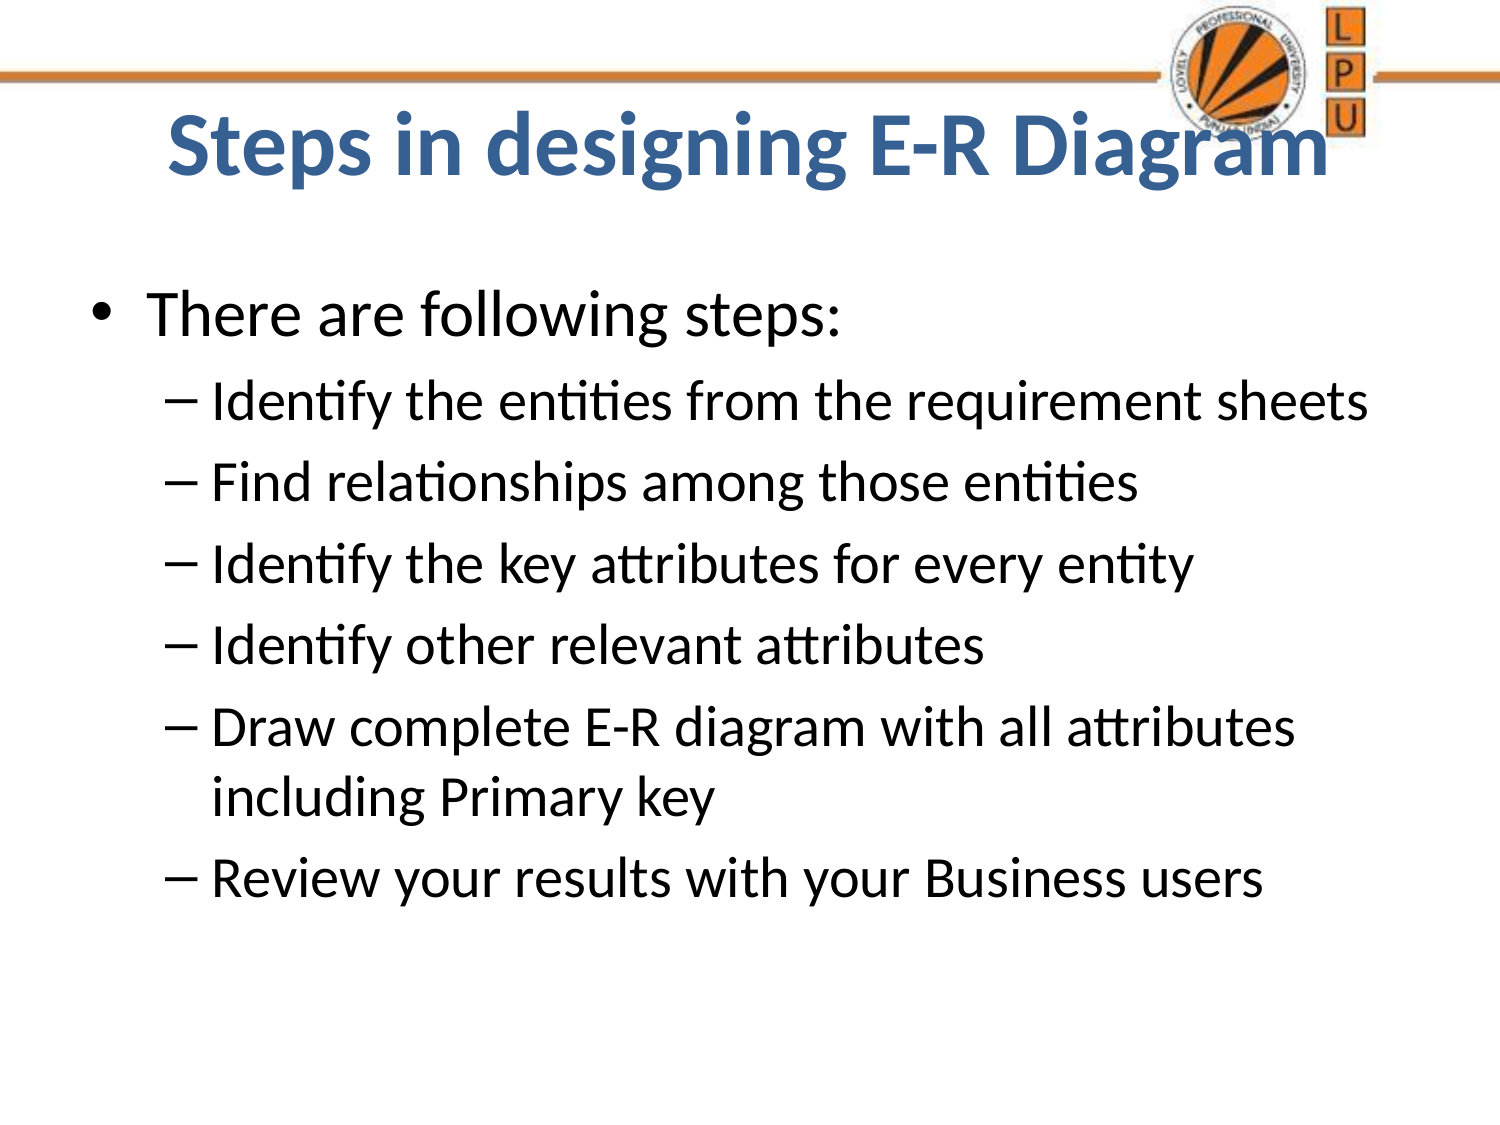

# Steps in designing E-R Diagram
There are following steps:
Identify the entities from the requirement sheets
Find relationships among those entities
Identify the key attributes for every entity
Identify other relevant attributes
Draw complete E-R diagram with all attributes including Primary key
Review your results with your Business users